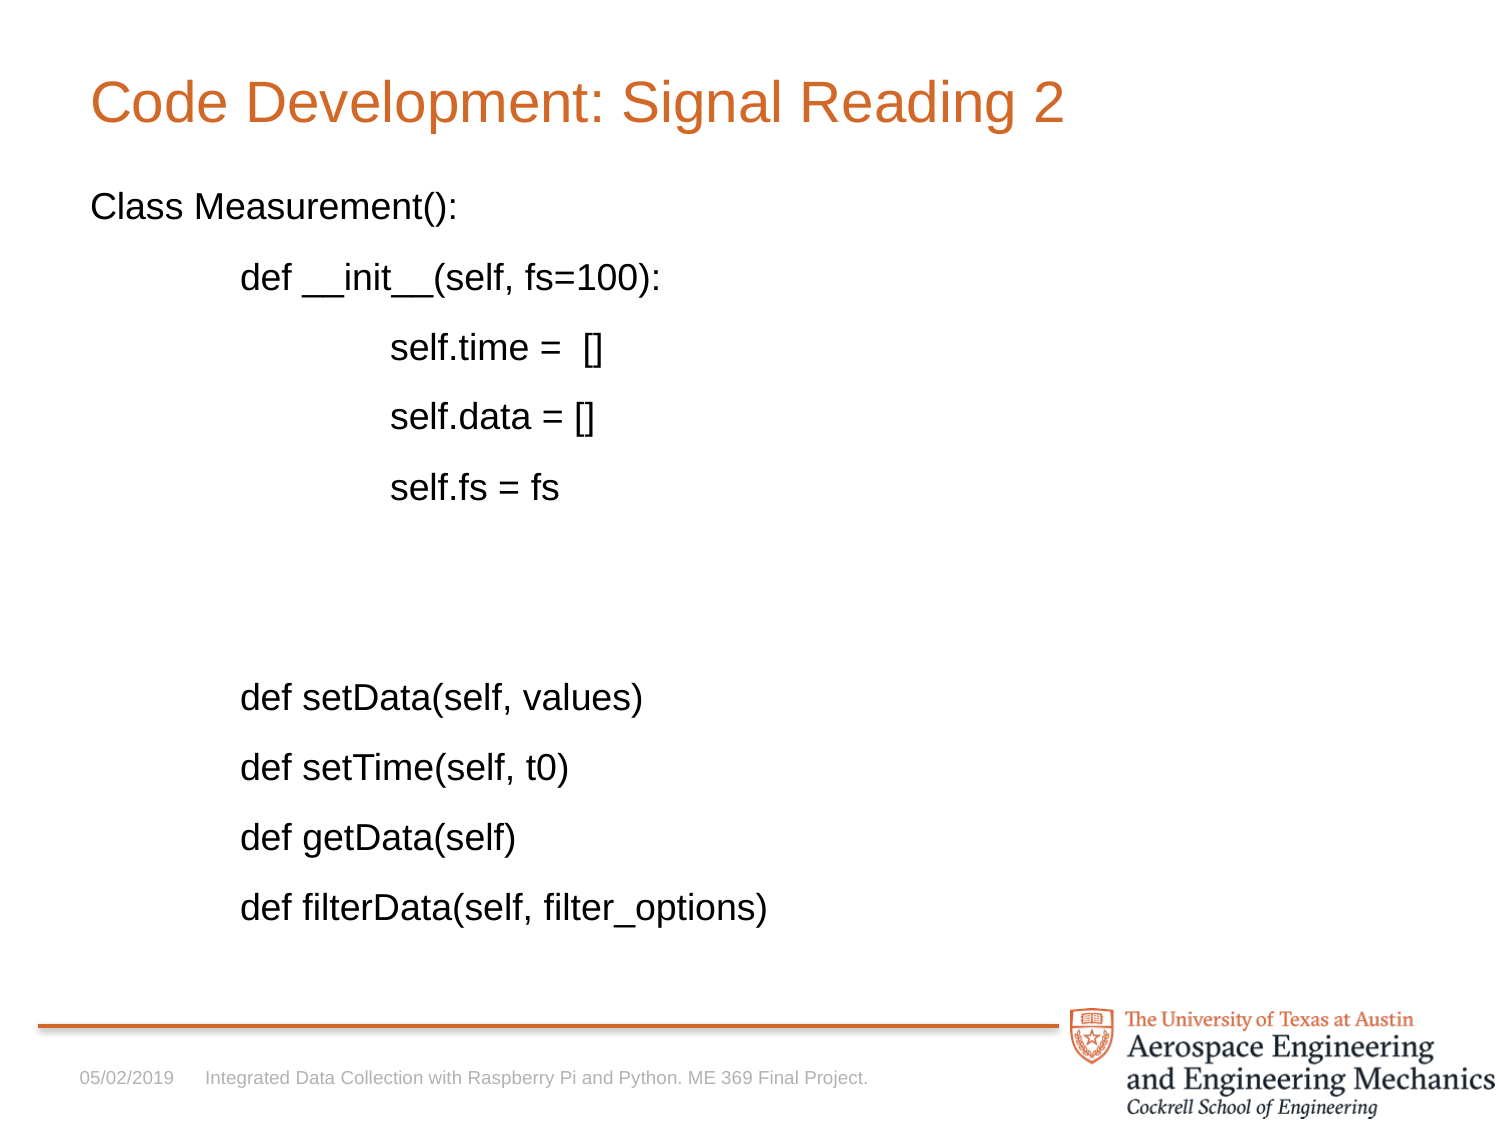

# Code Development: Signal Reading 2
Class Measurement():
	def __init__(self, fs=100):
		self.time =  []
		self.data = []
		self.fs = fs

	def setData(self, values)
	def setTime(self, t0)
	def getData(self)
	def filterData(self, filter_options)

05/02/2019
Integrated Data Collection with Raspberry Pi and Python. ME 369 Final Project.